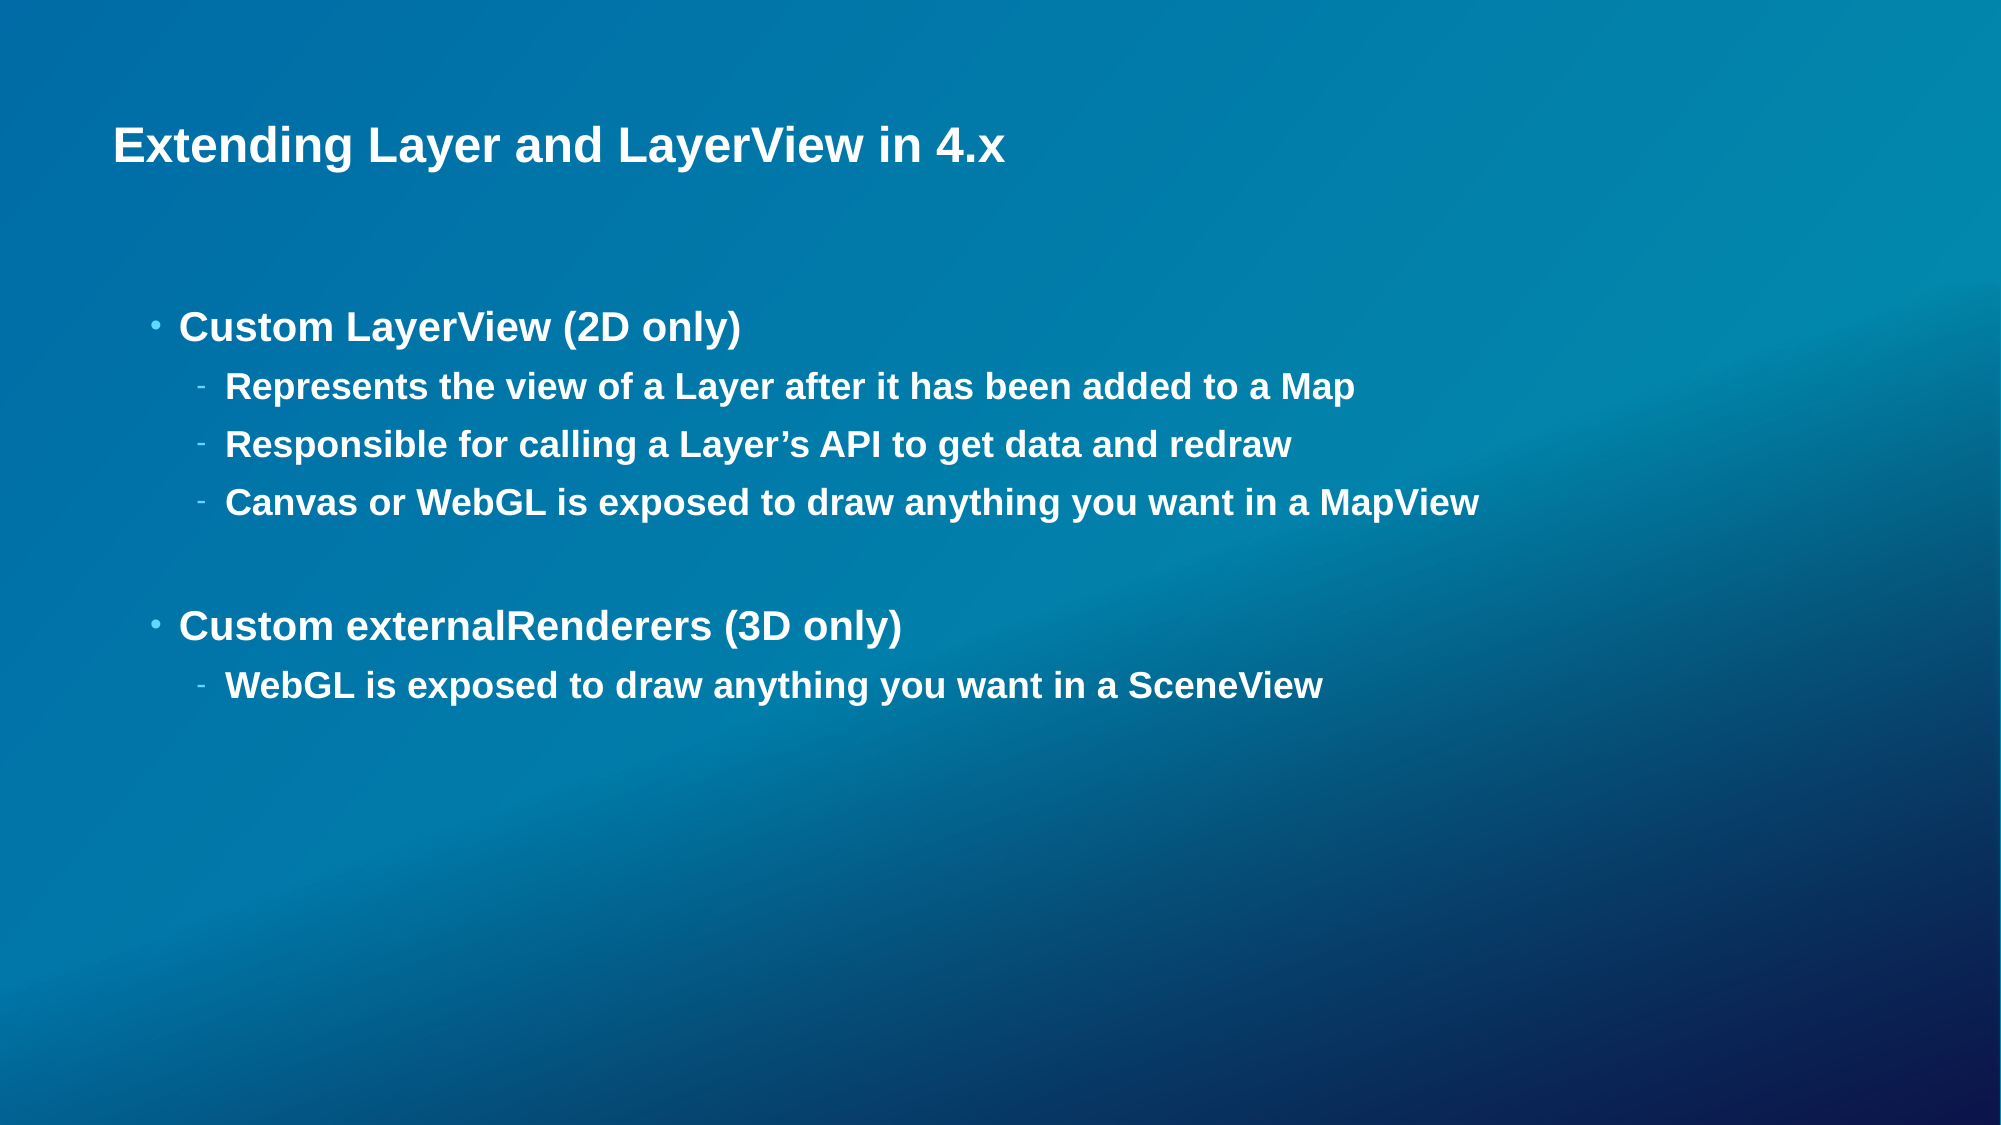

# Extending Layer and LayerView in 4.x
Custom LayerView (2D only)
Represents the view of a Layer after it has been added to a Map
Responsible for calling a Layer’s API to get data and redraw
Canvas or WebGL is exposed to draw anything you want in a MapView

Custom externalRenderers (3D only)
WebGL is exposed to draw anything you want in a SceneView